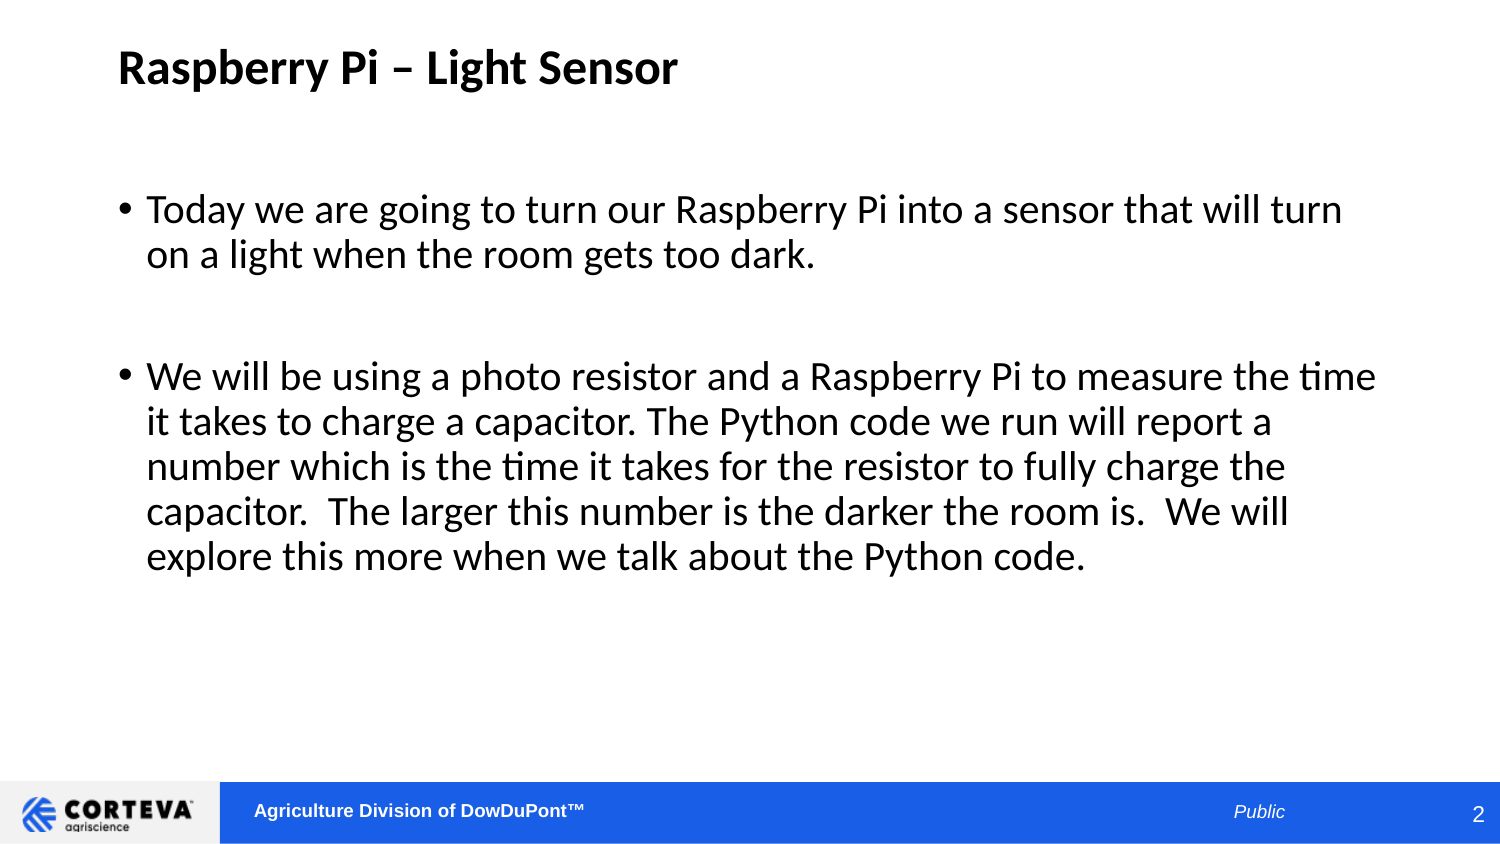

# Raspberry Pi – Light Sensor
Today we are going to turn our Raspberry Pi into a sensor that will turn on a light when the room gets too dark.

We will be using a photo resistor and a Raspberry Pi to measure the time it takes to charge a capacitor. The Python code we run will report a number which is the time it takes for the resistor to fully charge the capacitor.  The larger this number is the darker the room is.  We will explore this more when we talk about the Python code.

2